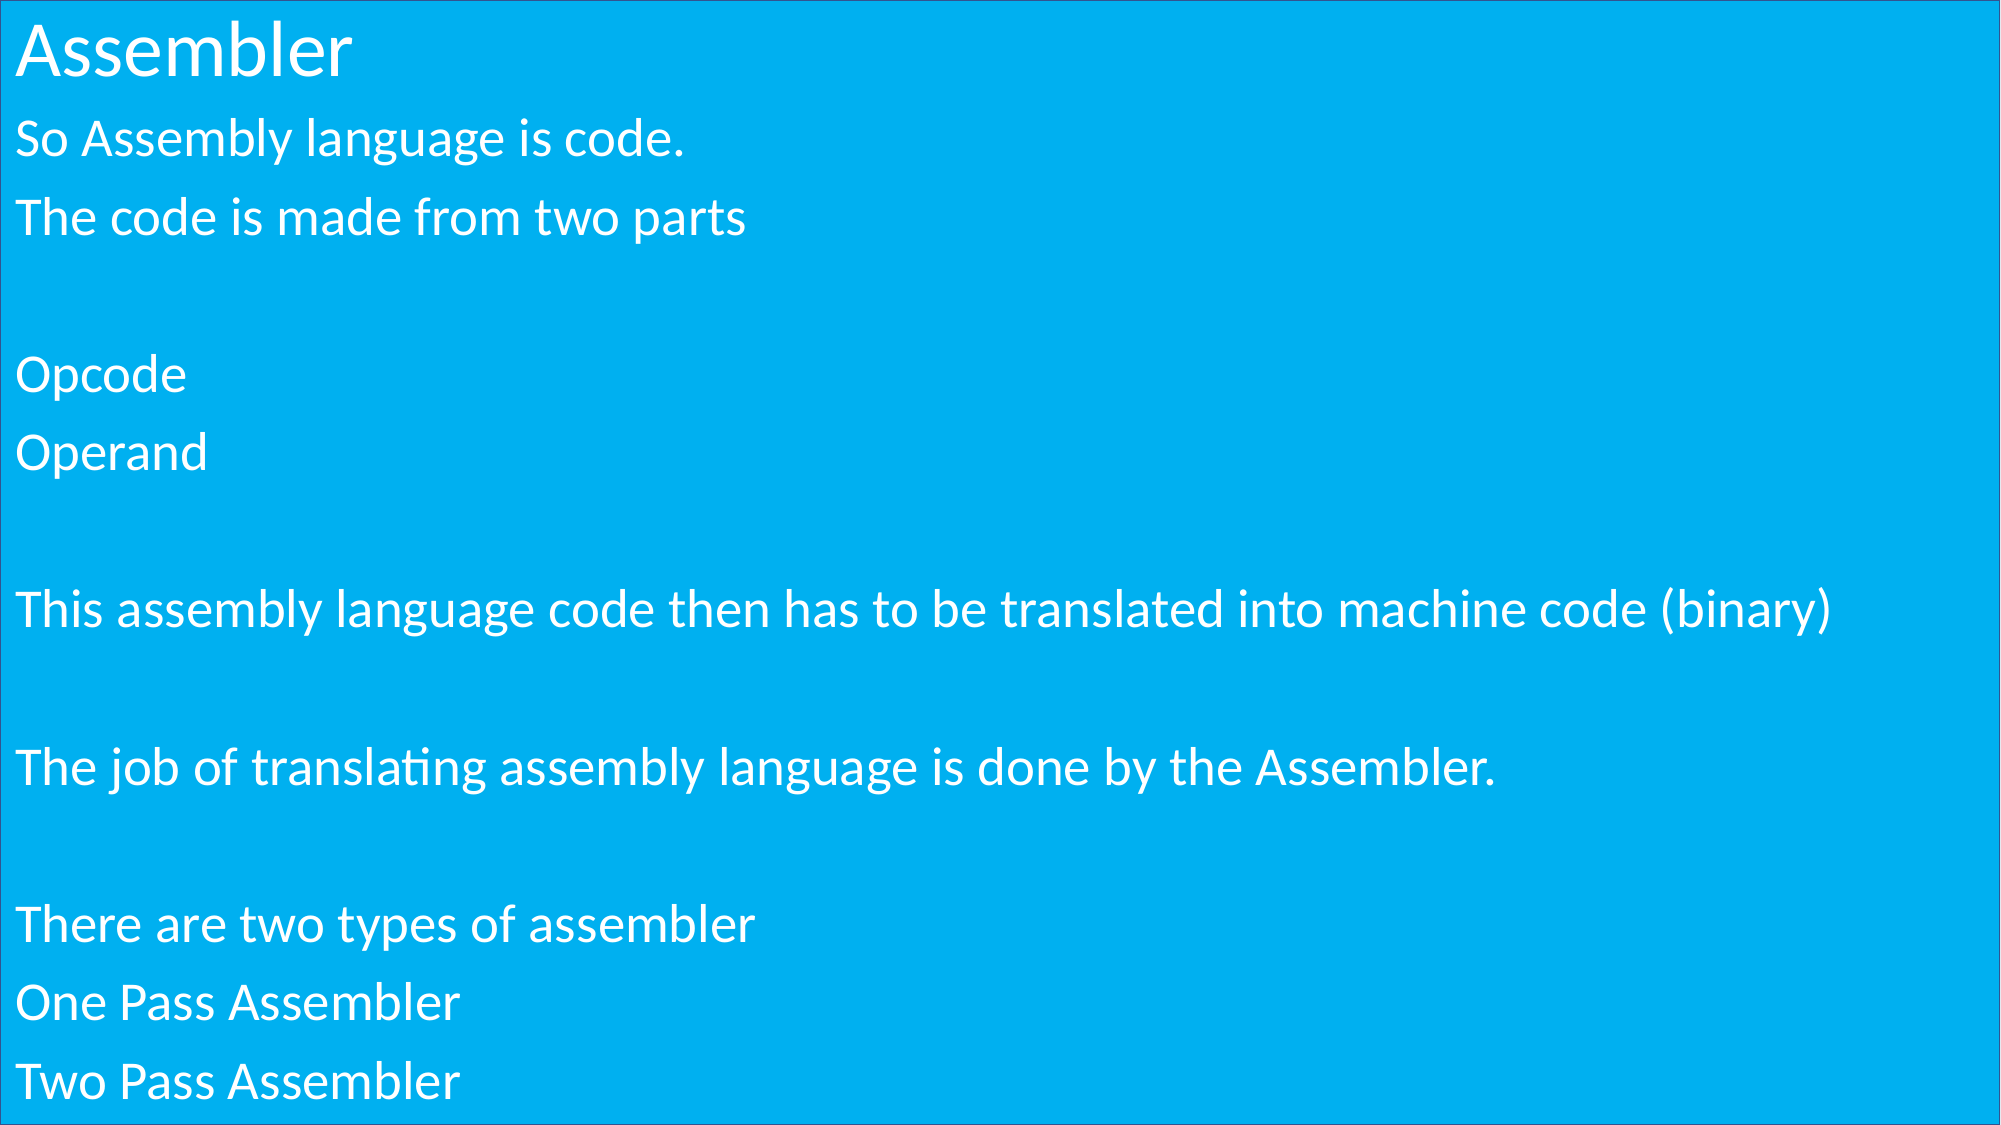

# Assembler
So Assembly language is code.
The code is made from two parts

Opcode
Operand

This assembly language code then has to be translated into machine code (binary)

The job of translating assembly language is done by the Assembler.

There are two types of assembler
One Pass Assembler
Two Pass Assembler